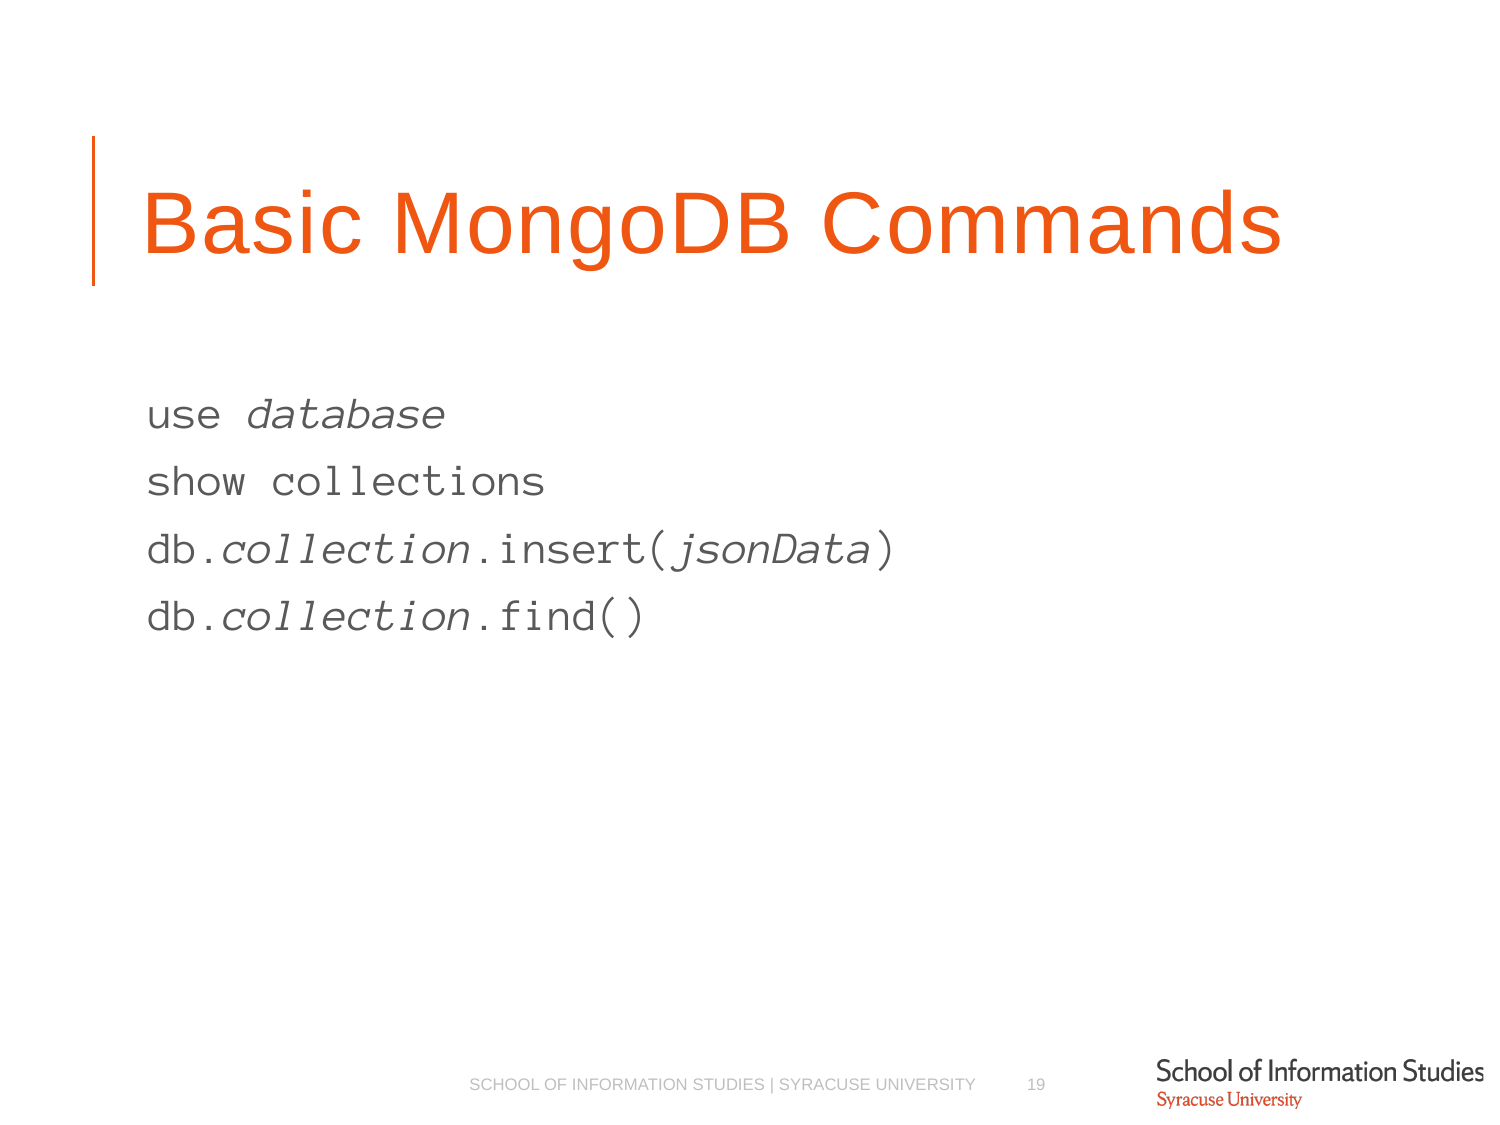

# Basic MongoDB Commands
use database
show collections
db.collection.insert(jsonData)
db.collection.find()
School of Information Studies | Syracuse University
19